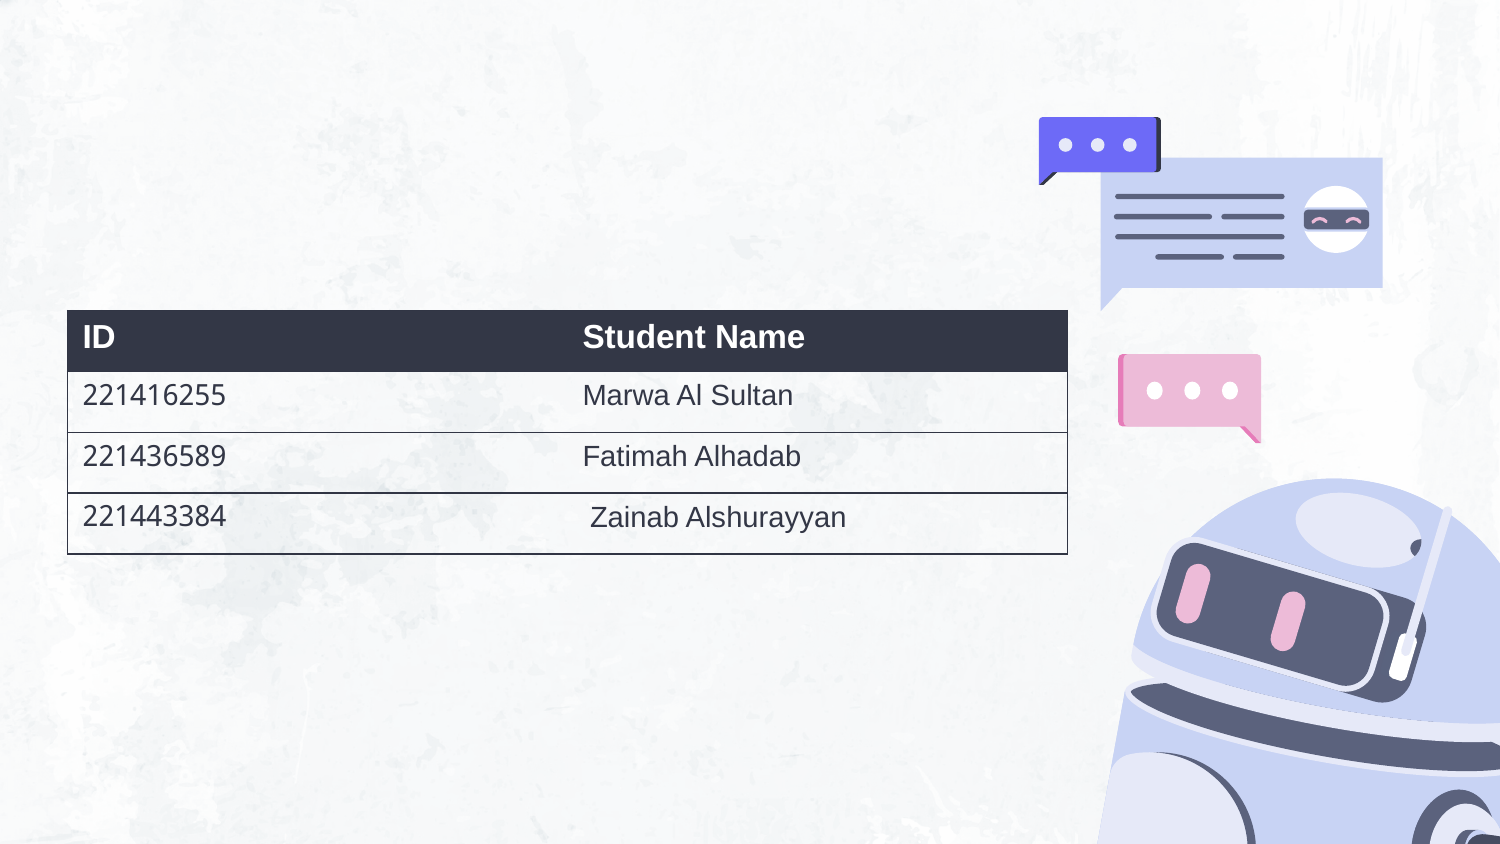

| ID | Student Name |
| --- | --- |
| 221416255 | Marwa Al Sultan |
| 221436589 | Fatimah Alhadab |
| 221443384 | Zainab Alshurayyan |